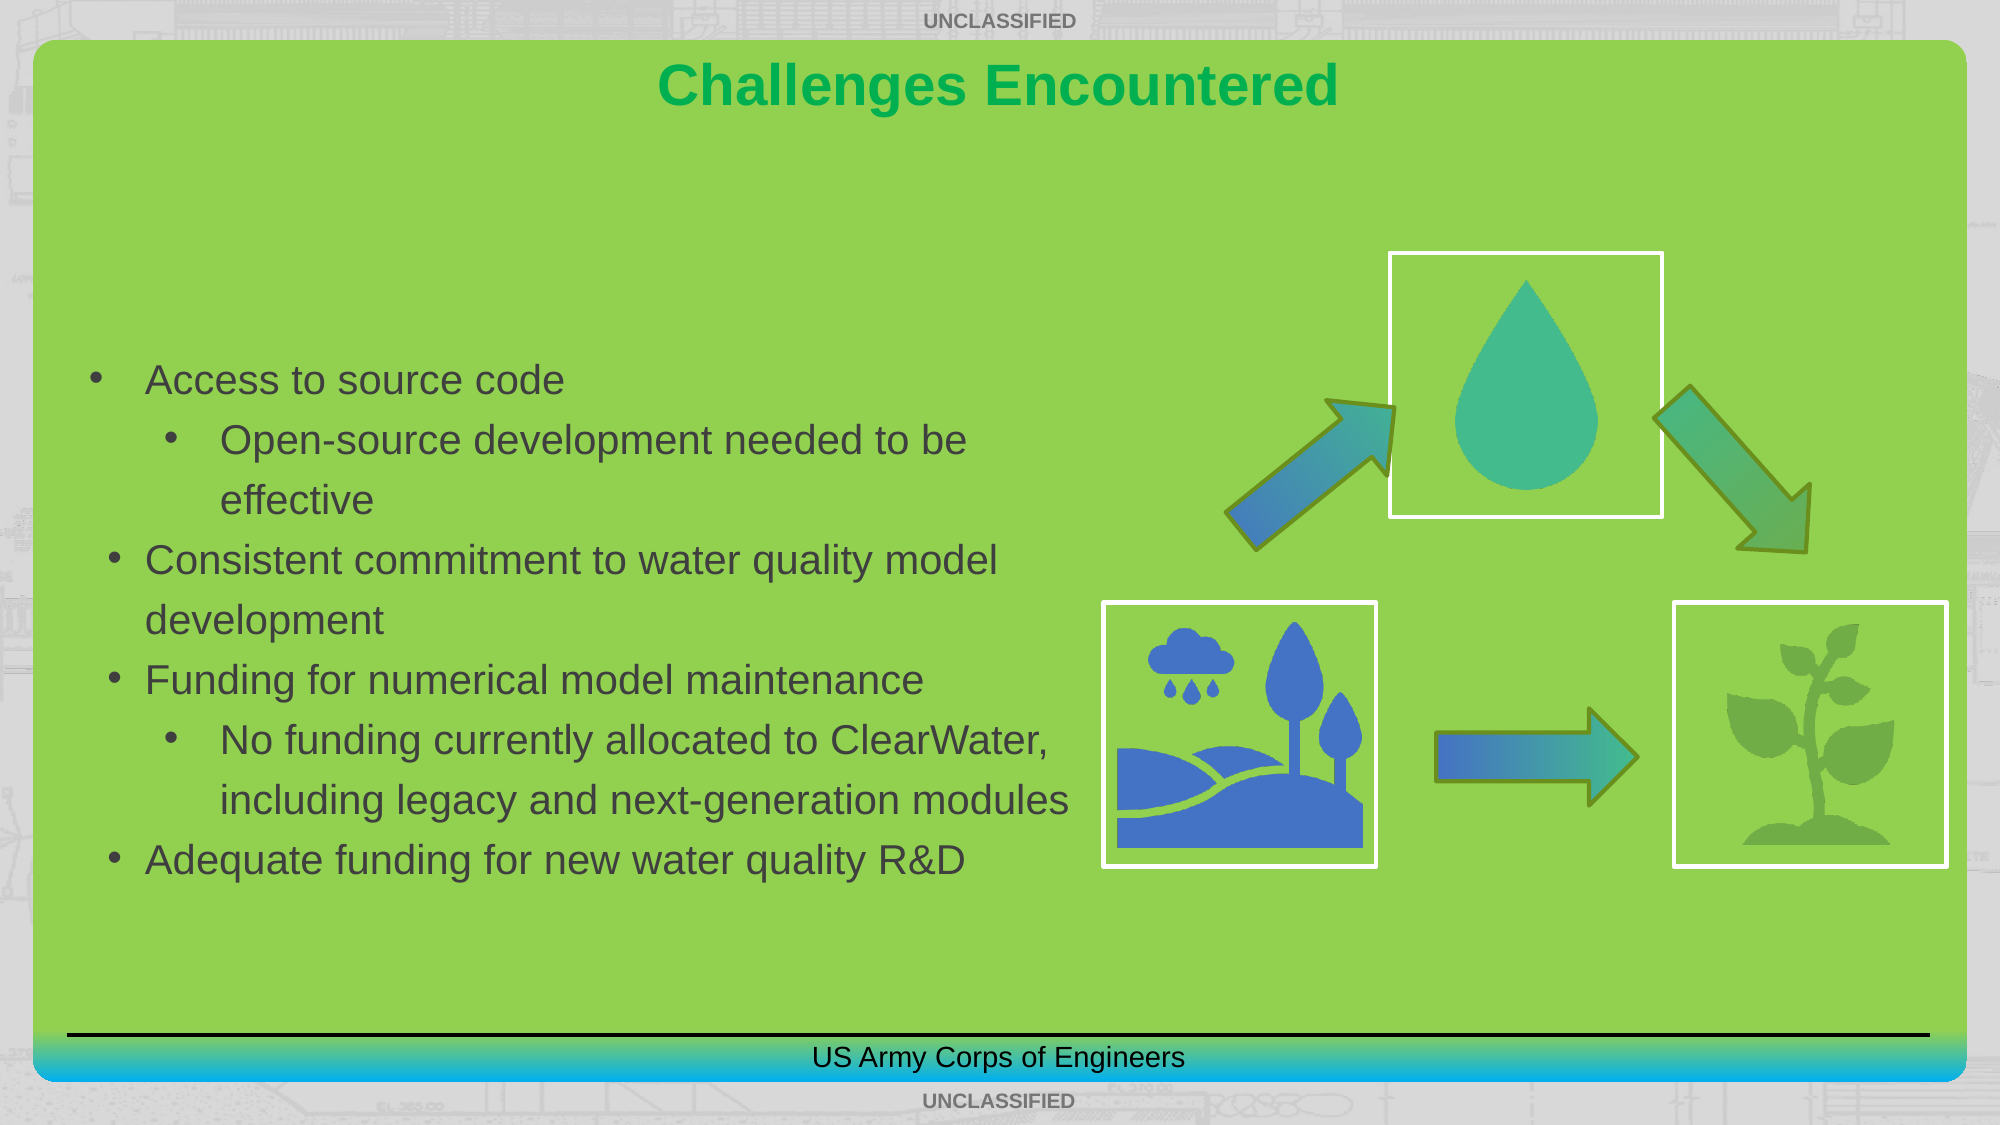

# Challenges Encountered

Access to source code
Open-source development needed to be effective
Consistent commitment to water quality model development
Funding for numerical model maintenance
No funding currently allocated to ClearWater, including legacy and next-generation modules
Adequate funding for new water quality R&D